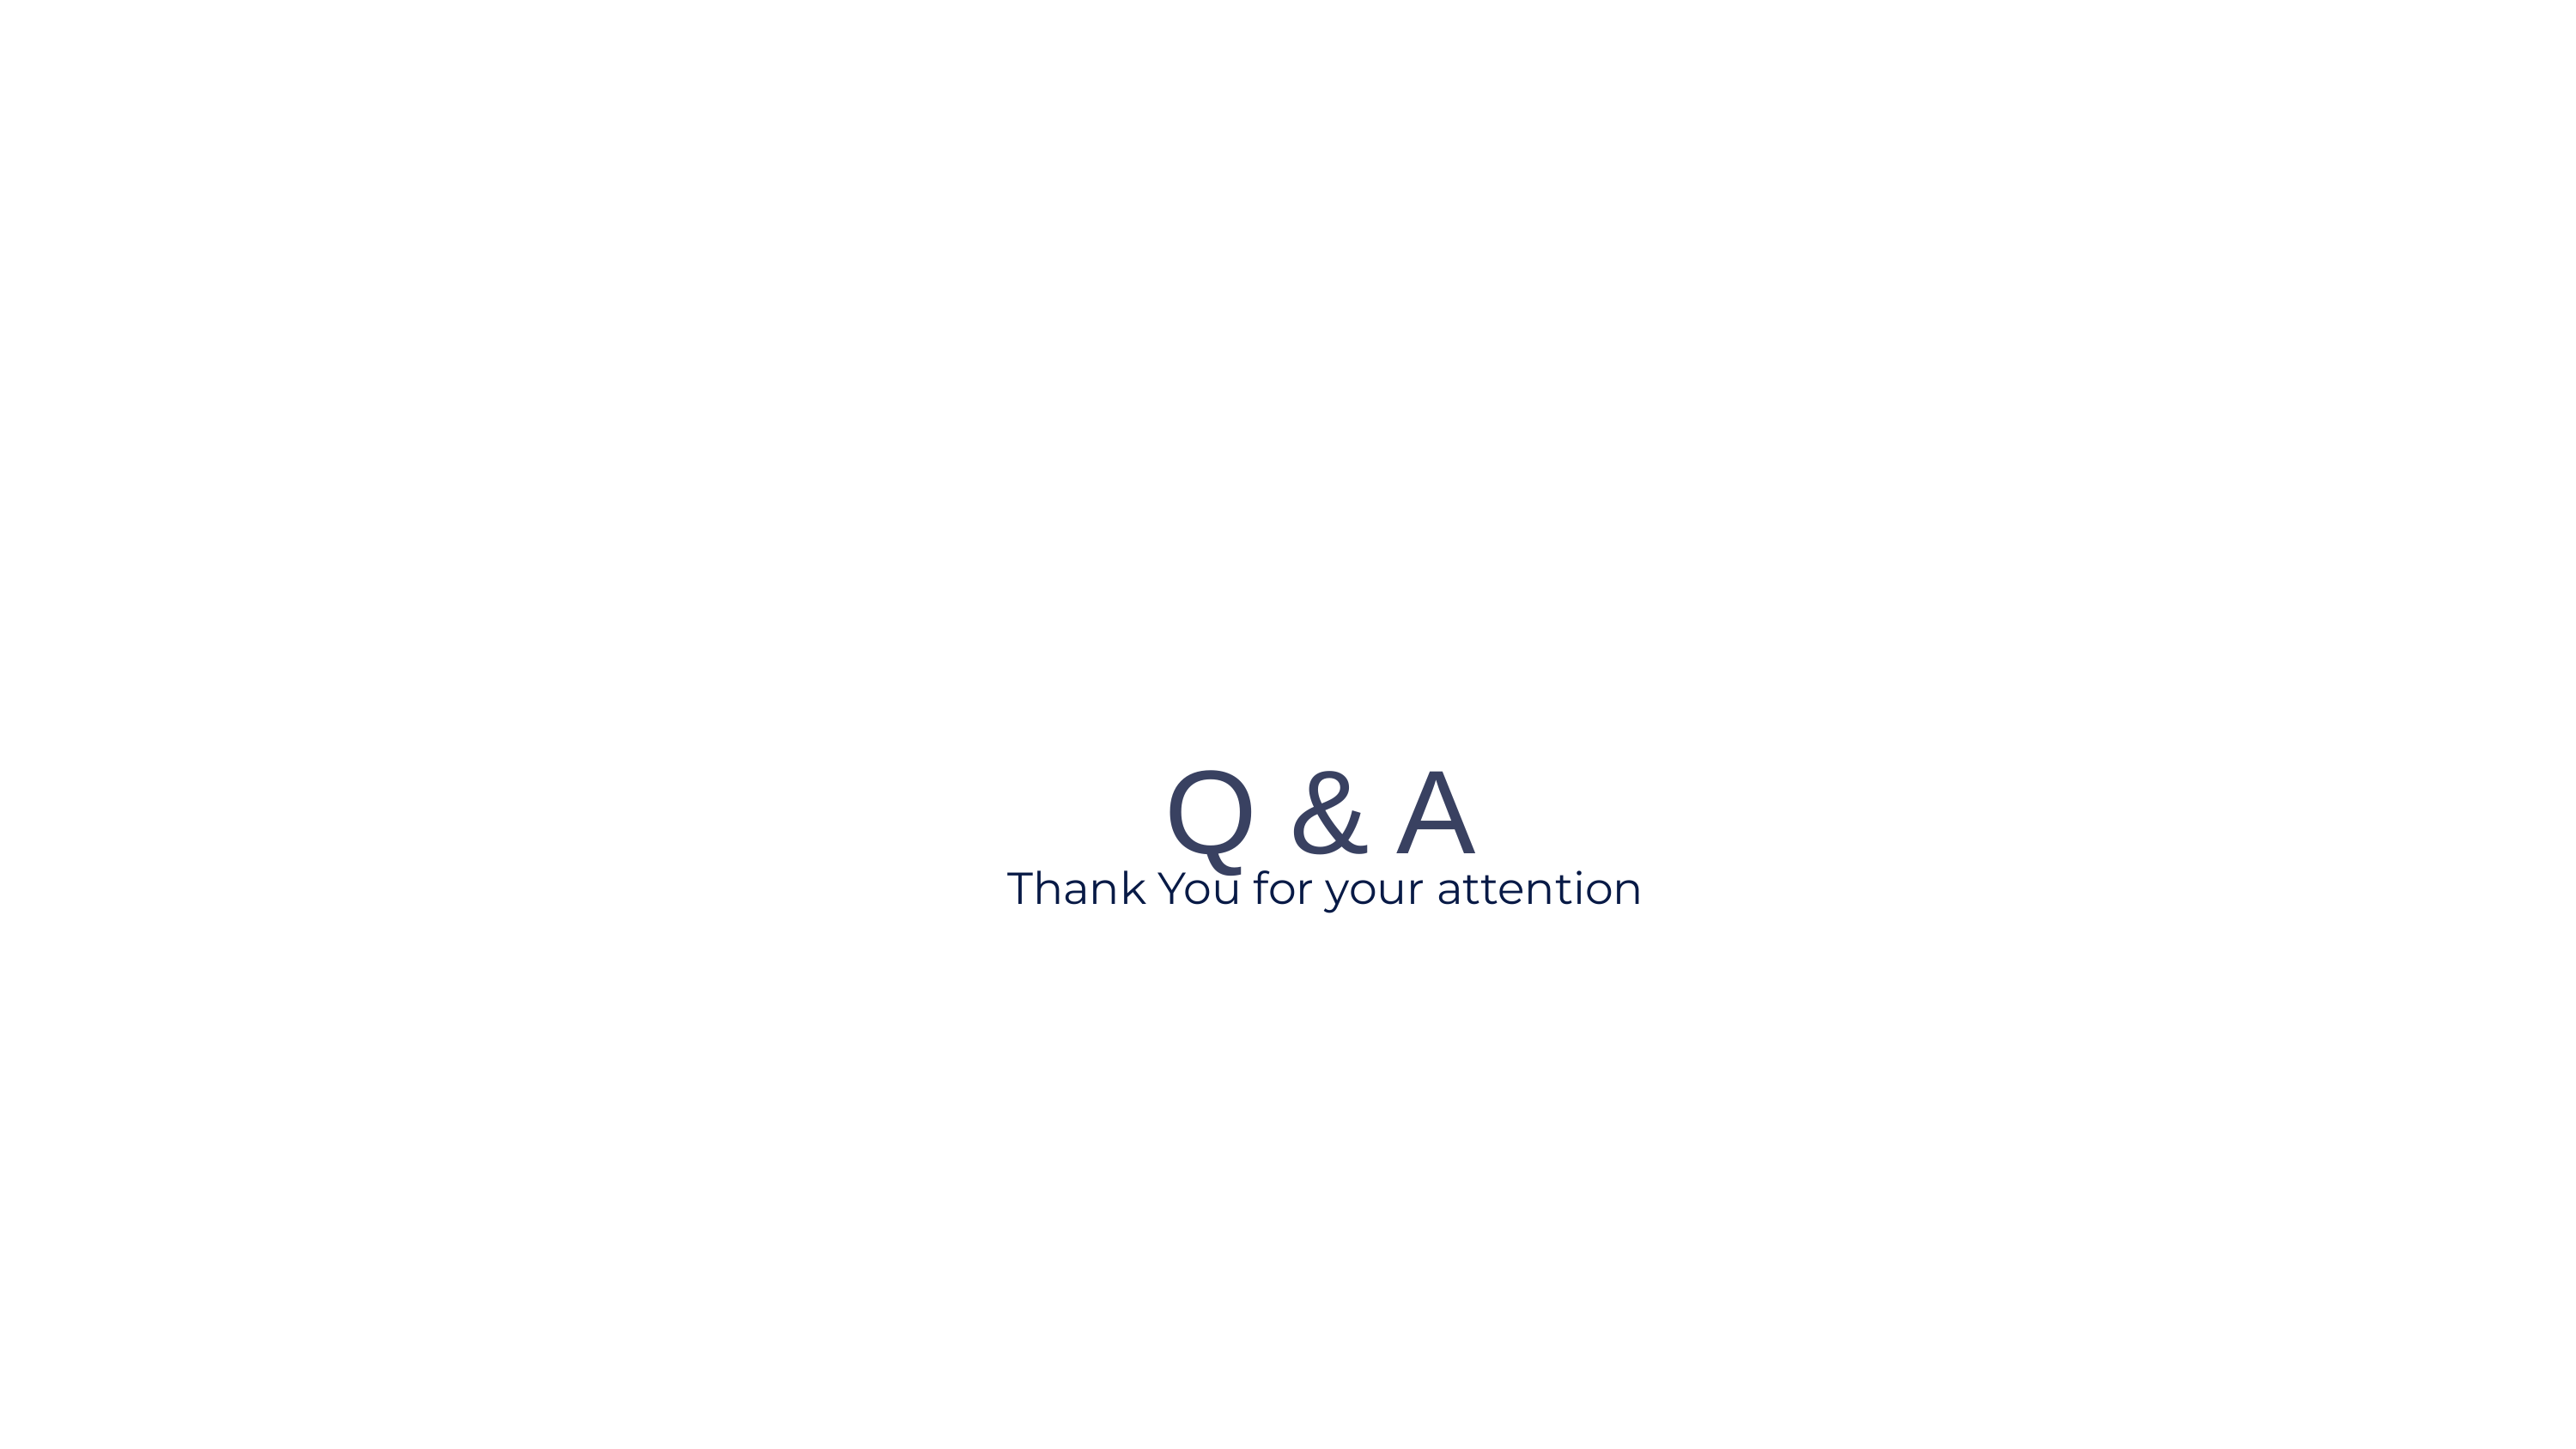

Q & A
Thank You for your attention